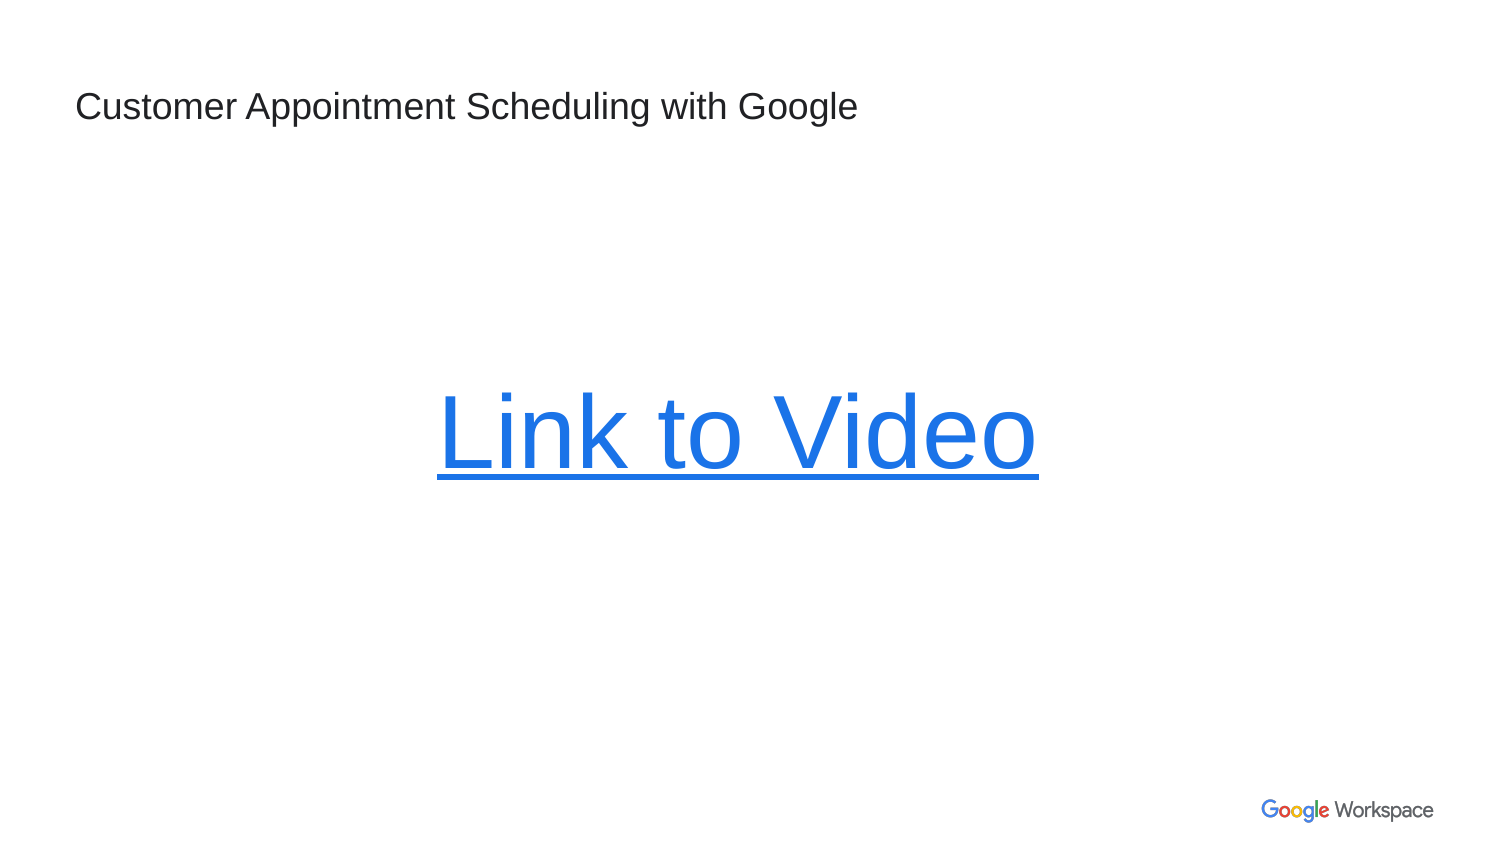

# Customer Appointment Scheduling with Google
Link to Video